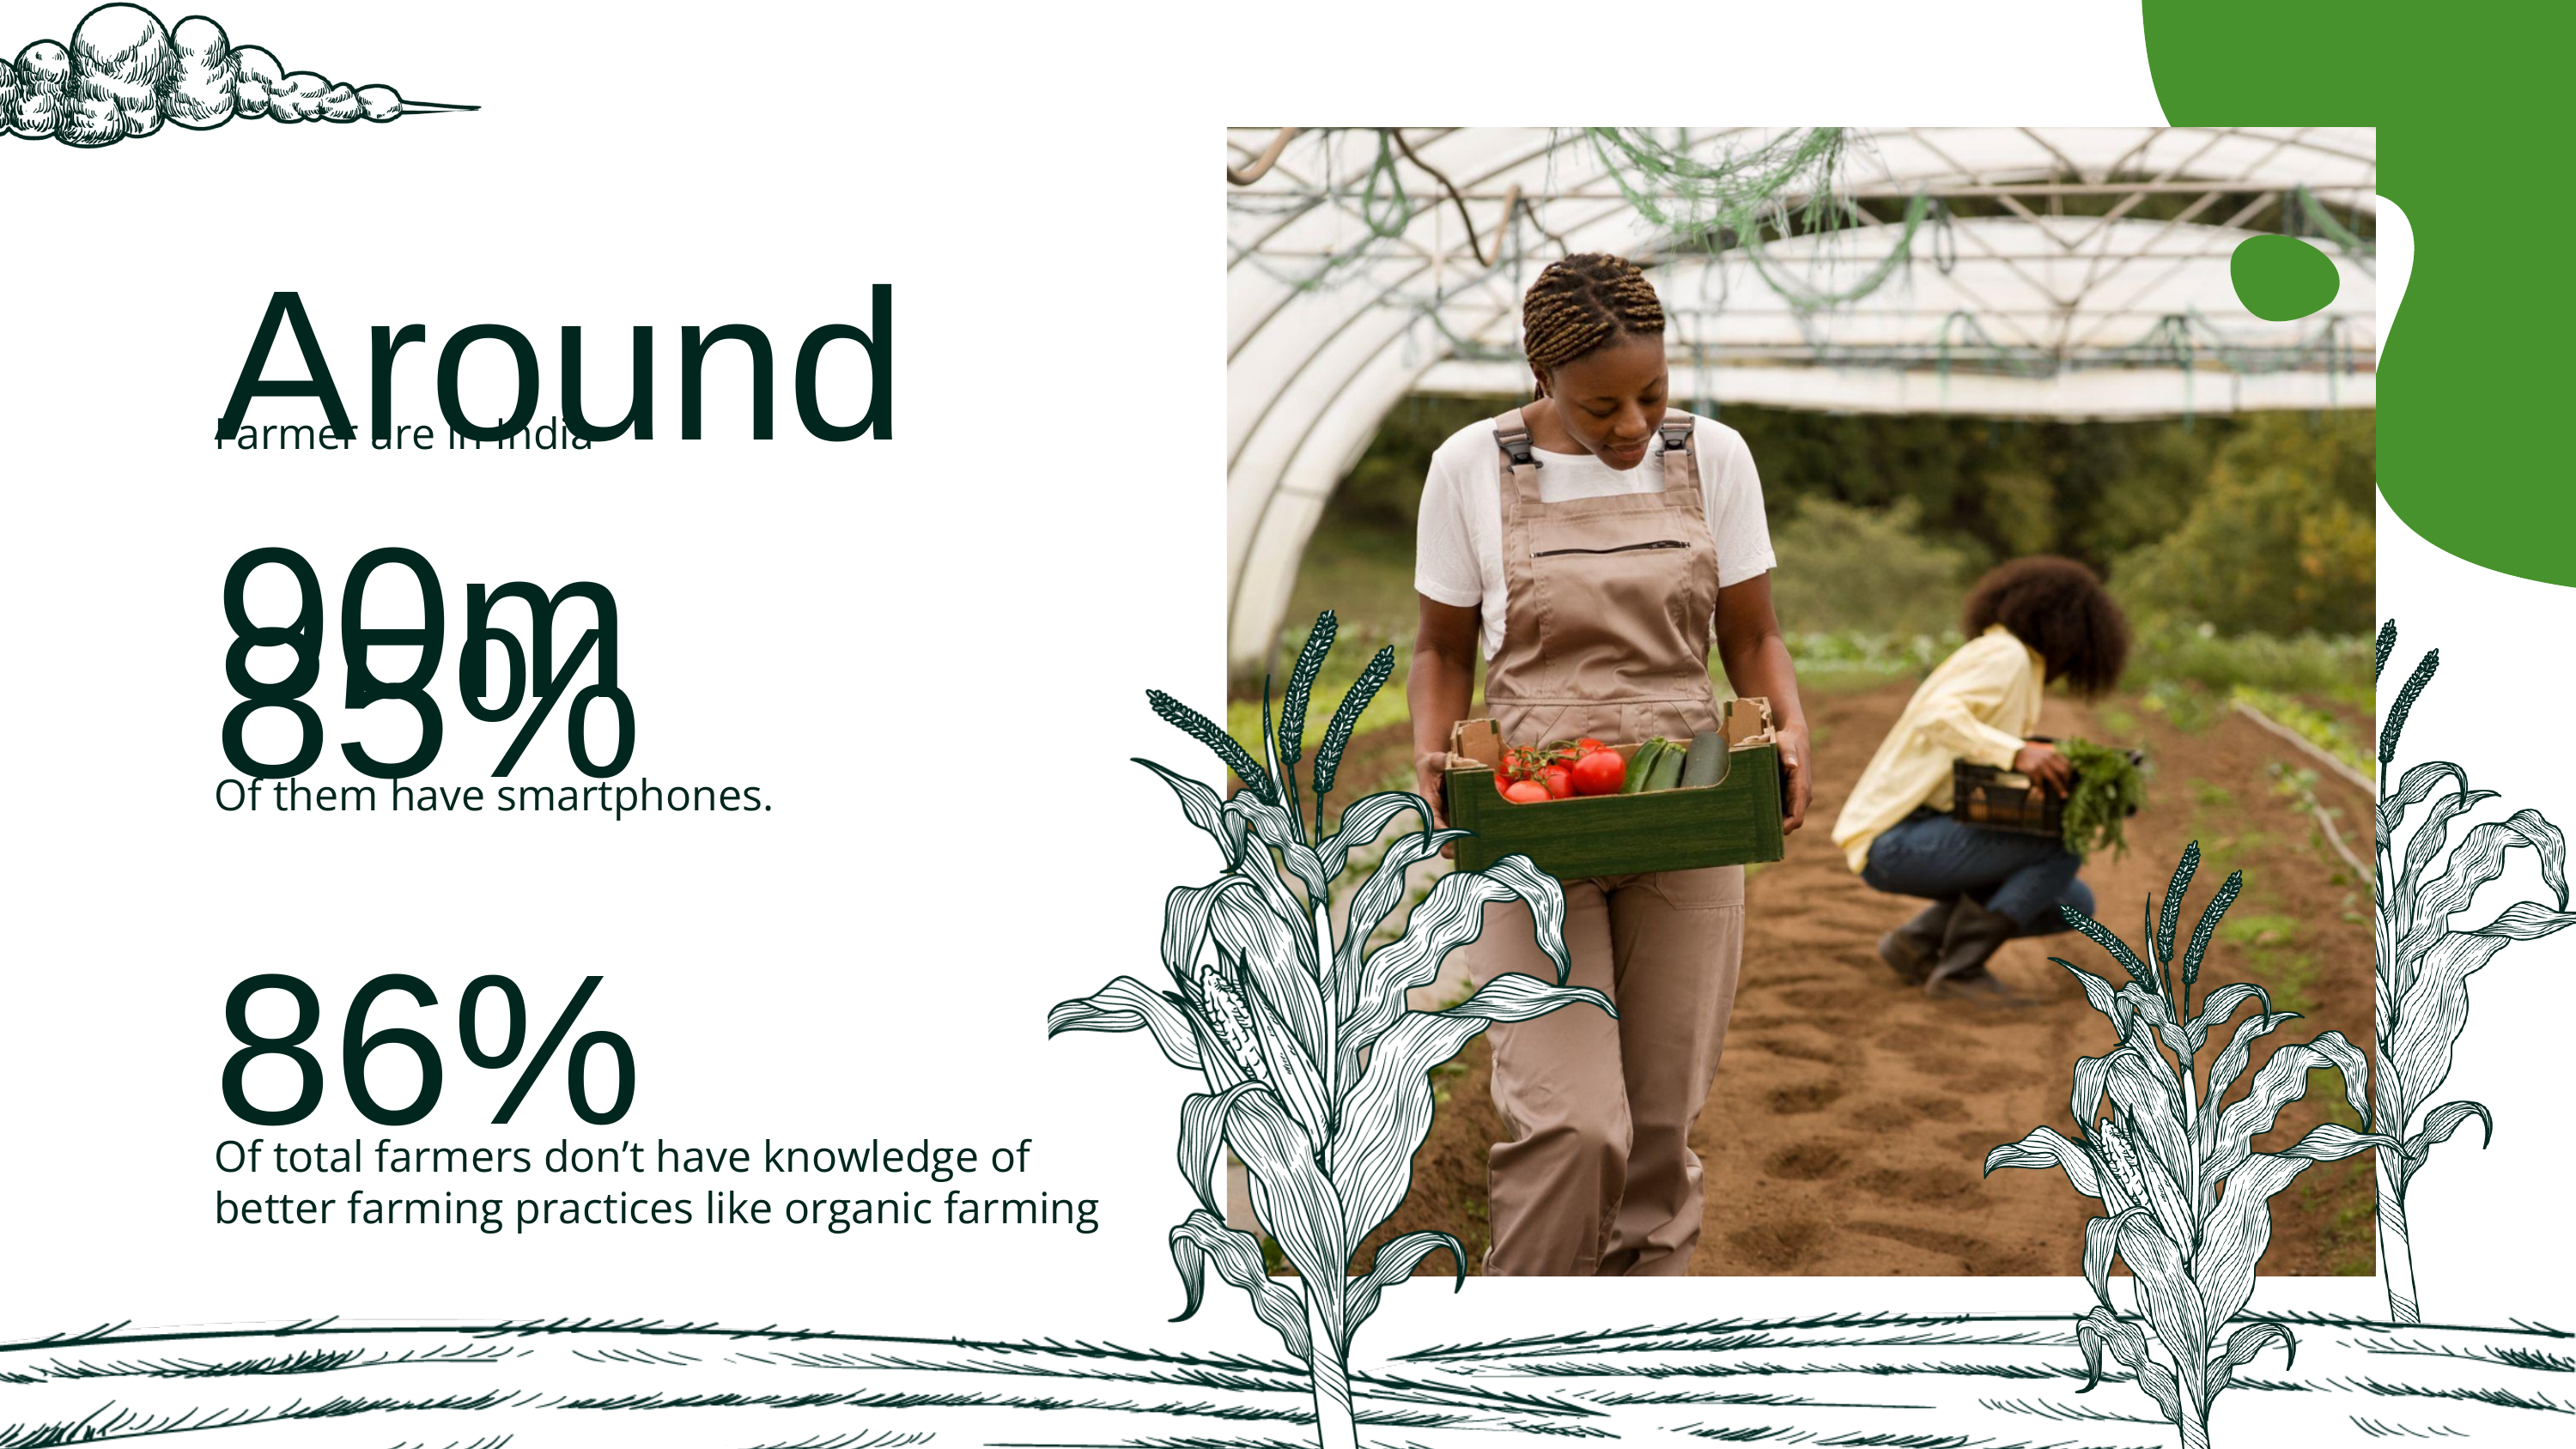

Around 90m
Farmer are in India
85%

Of them have smartphones.

86%
Of total farmers don’t have knowledge of better farming practices like organic farming